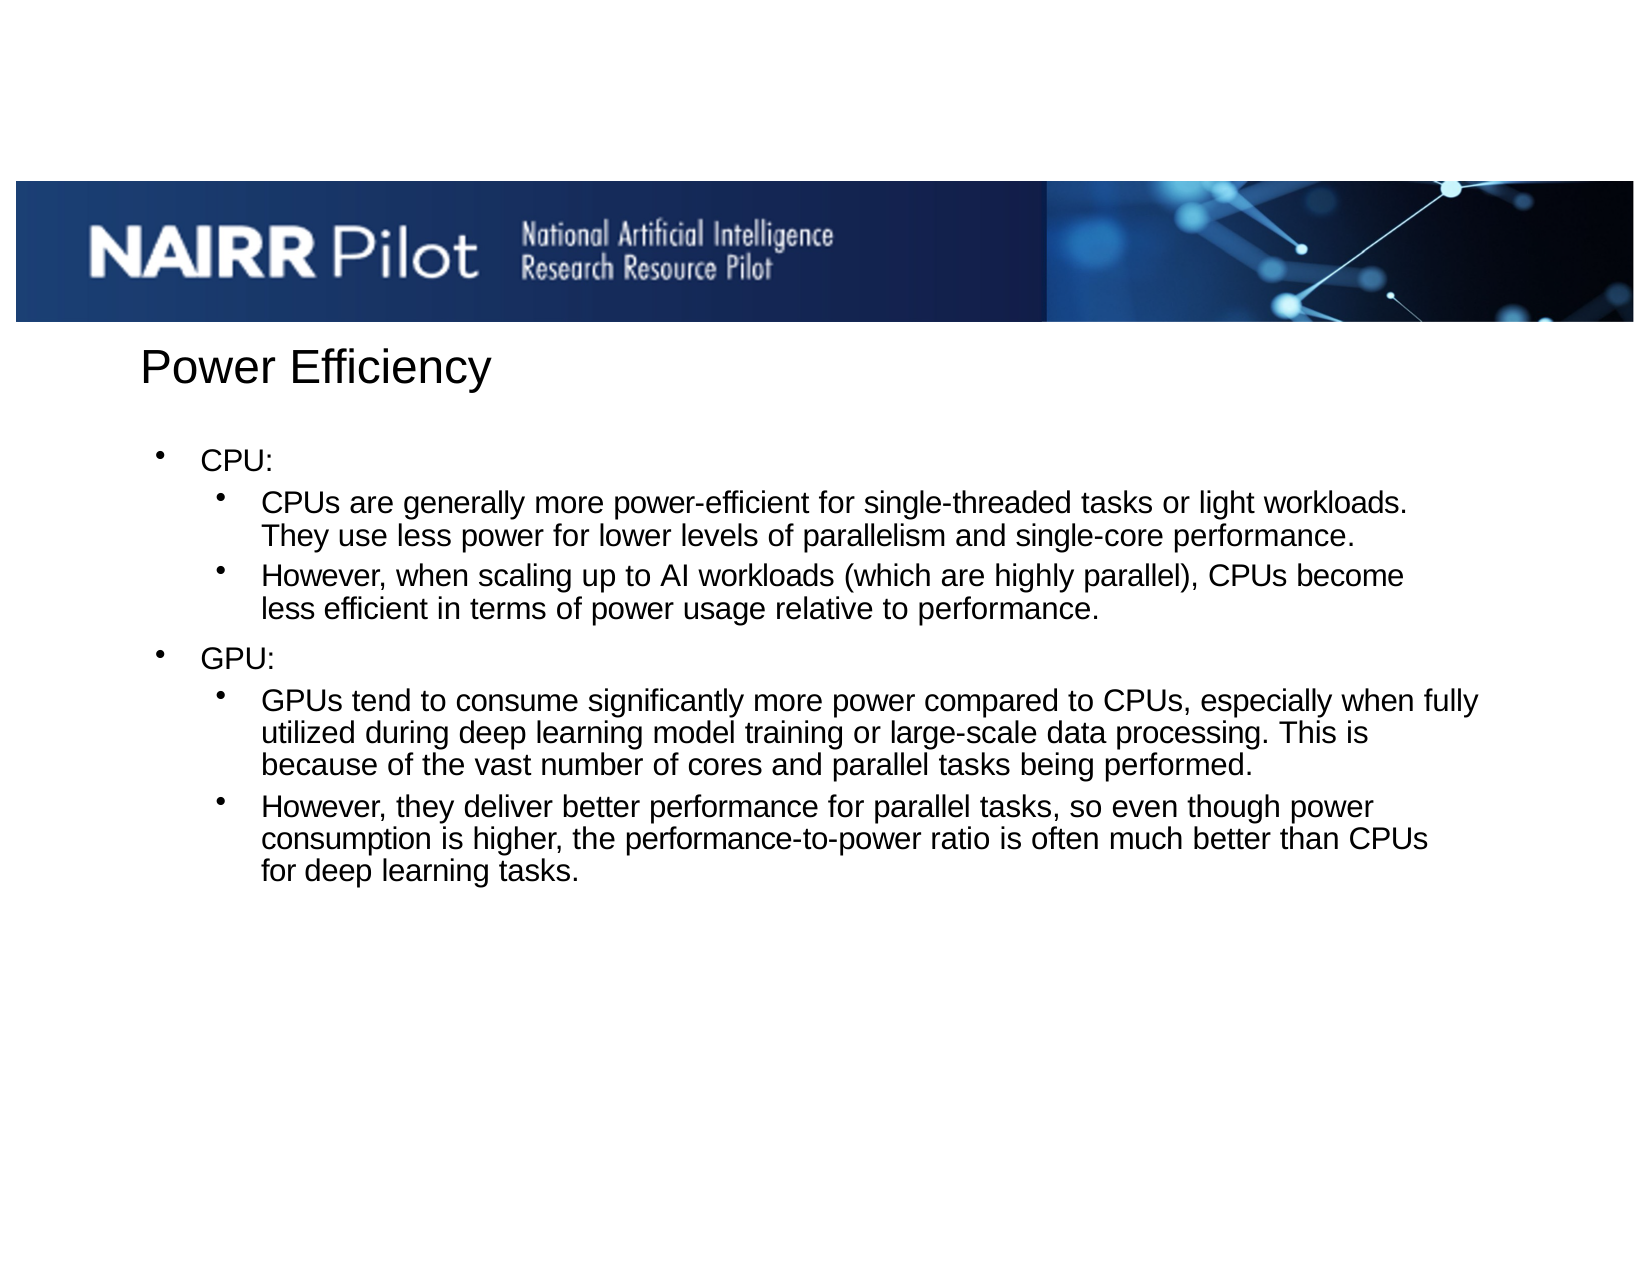

# Power Efficiency
CPU:
CPUs are generally more power-efficient for single-threaded tasks or light workloads. They use less power for lower levels of parallelism and single-core performance.
However, when scaling up to AI workloads (which are highly parallel), CPUs become less efficient in terms of power usage relative to performance.
GPU:
GPUs tend to consume significantly more power compared to CPUs, especially when fully utilized during deep learning model training or large-scale data processing. This is because of the vast number of cores and parallel tasks being performed.
However, they deliver better performance for parallel tasks, so even though power consumption is higher, the performance-to-power ratio is often much better than CPUs for deep learning tasks.